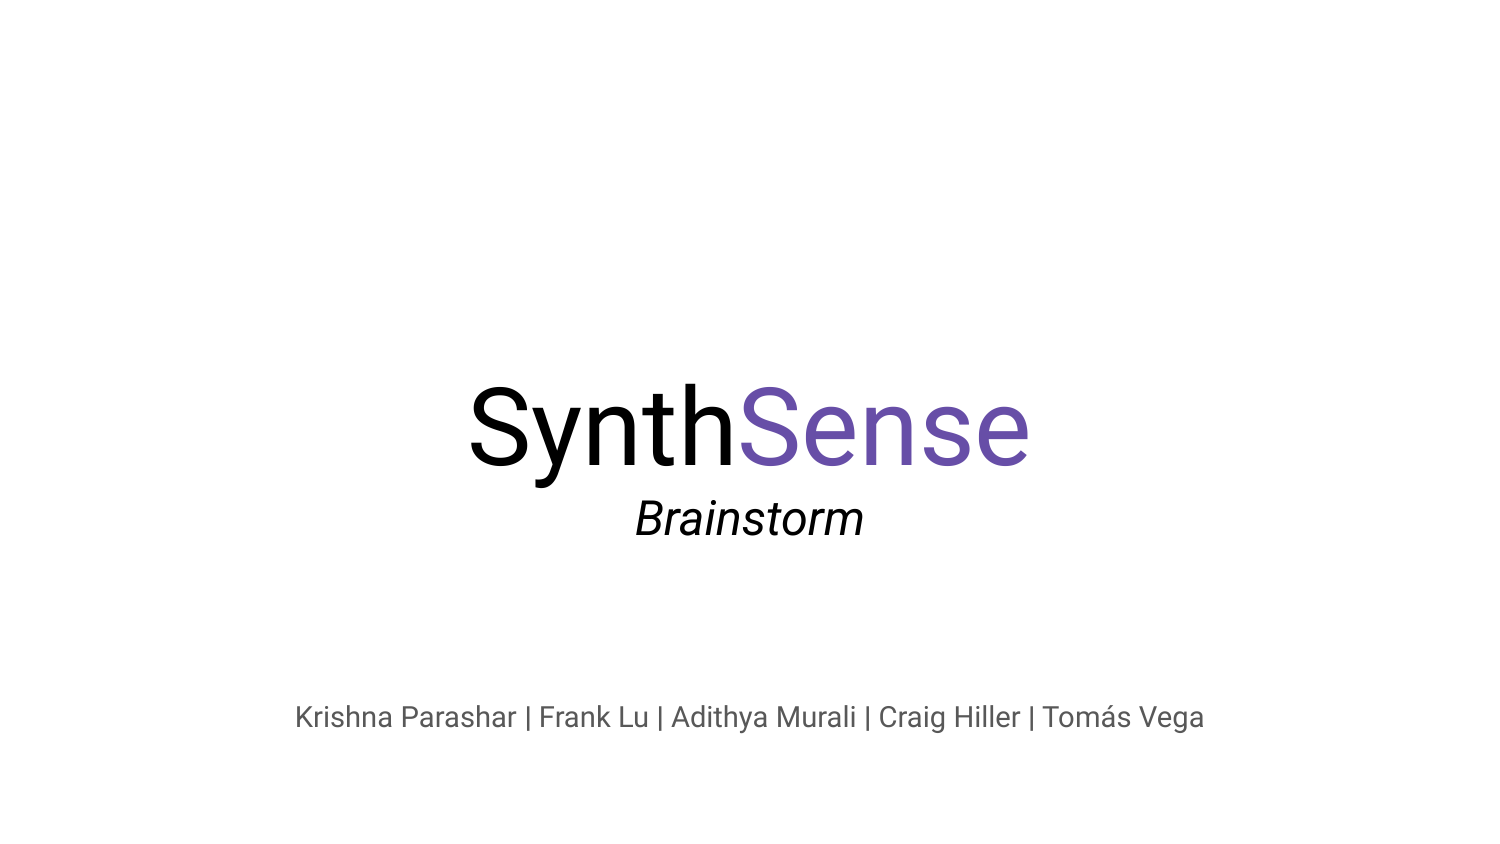

# SynthSense
Brainstorm
Krishna Parashar | Frank Lu | Adithya Murali | Craig Hiller | Tomás Vega